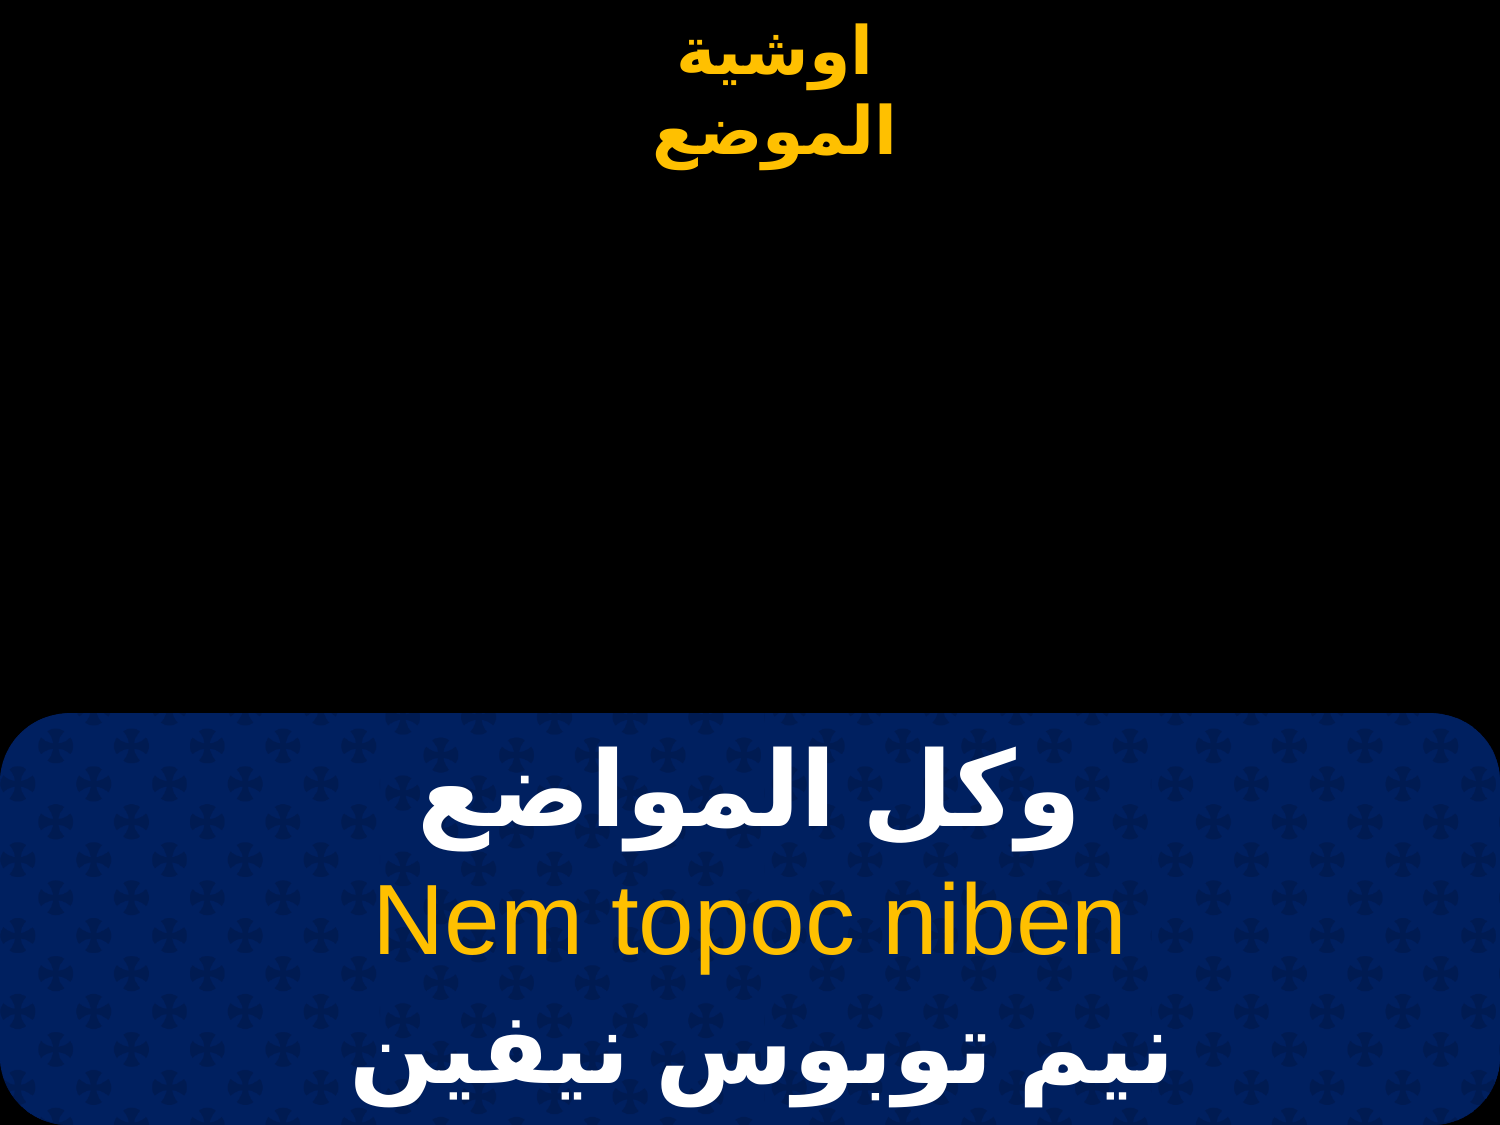

# وكل المواضع
Nem topoc niben
نيم توبوس نيفين